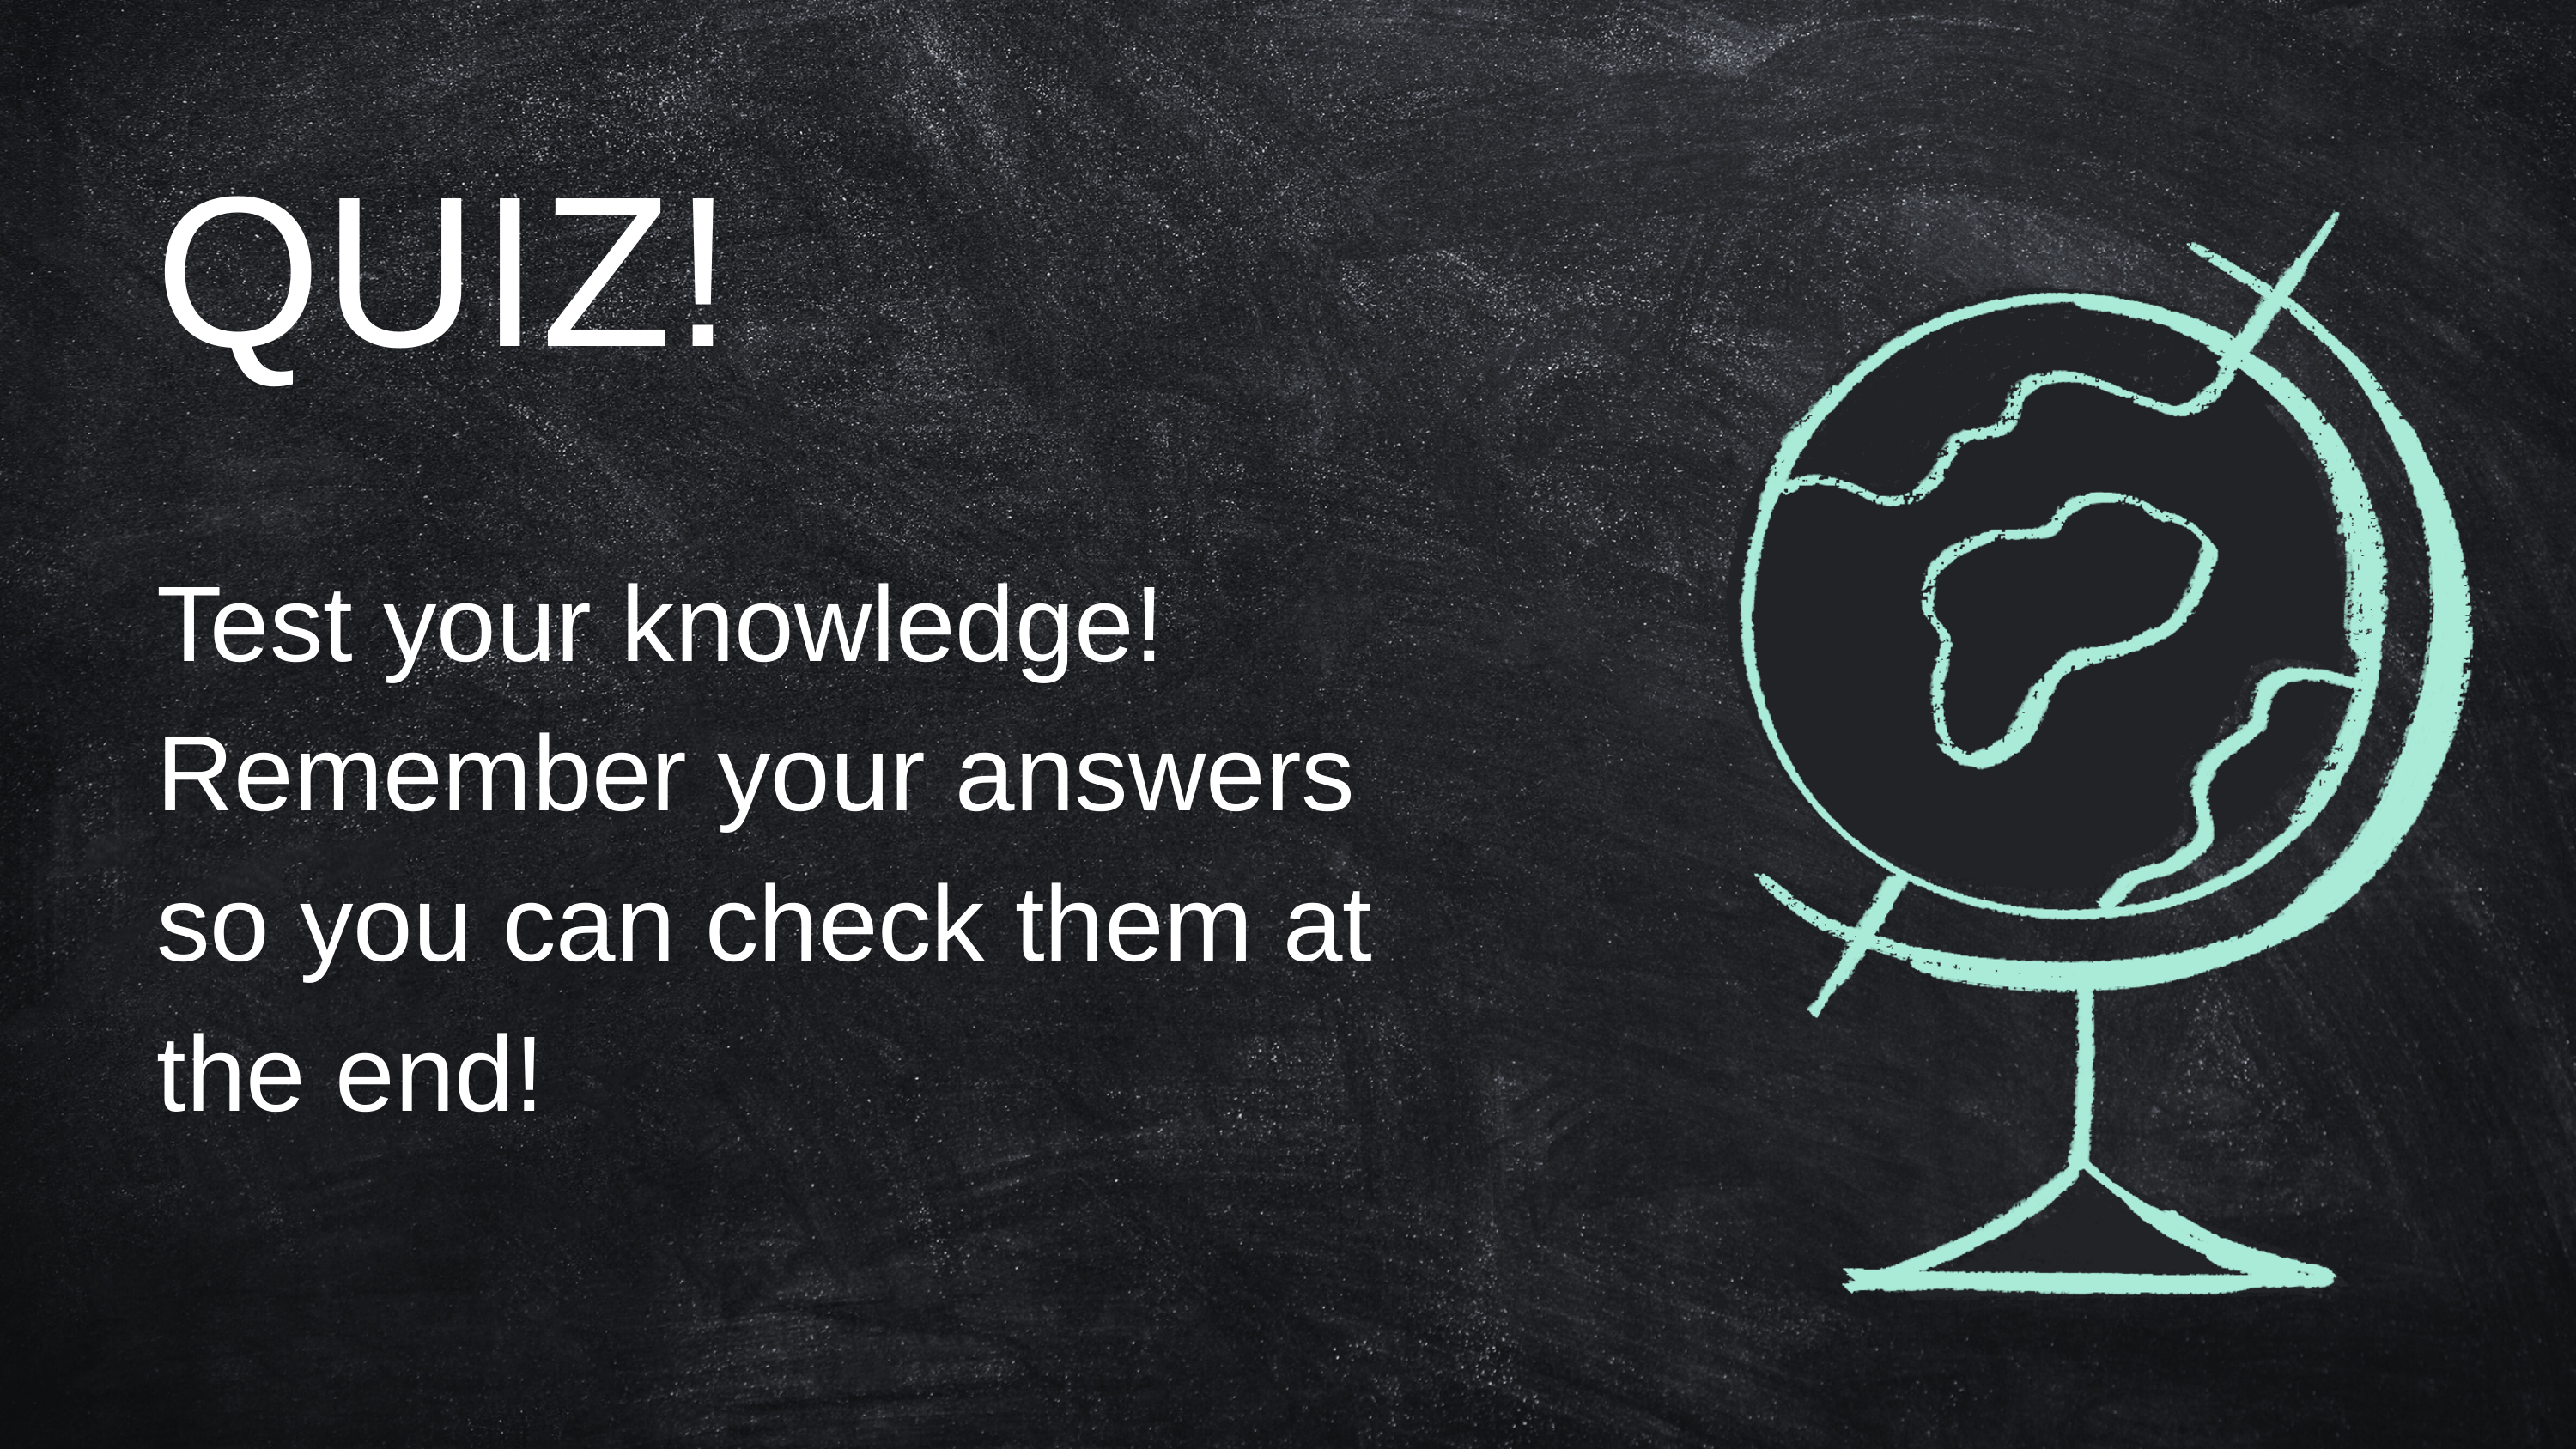

QUIZ!

Test your knowledge! Remember your answers so you can check them at the end!